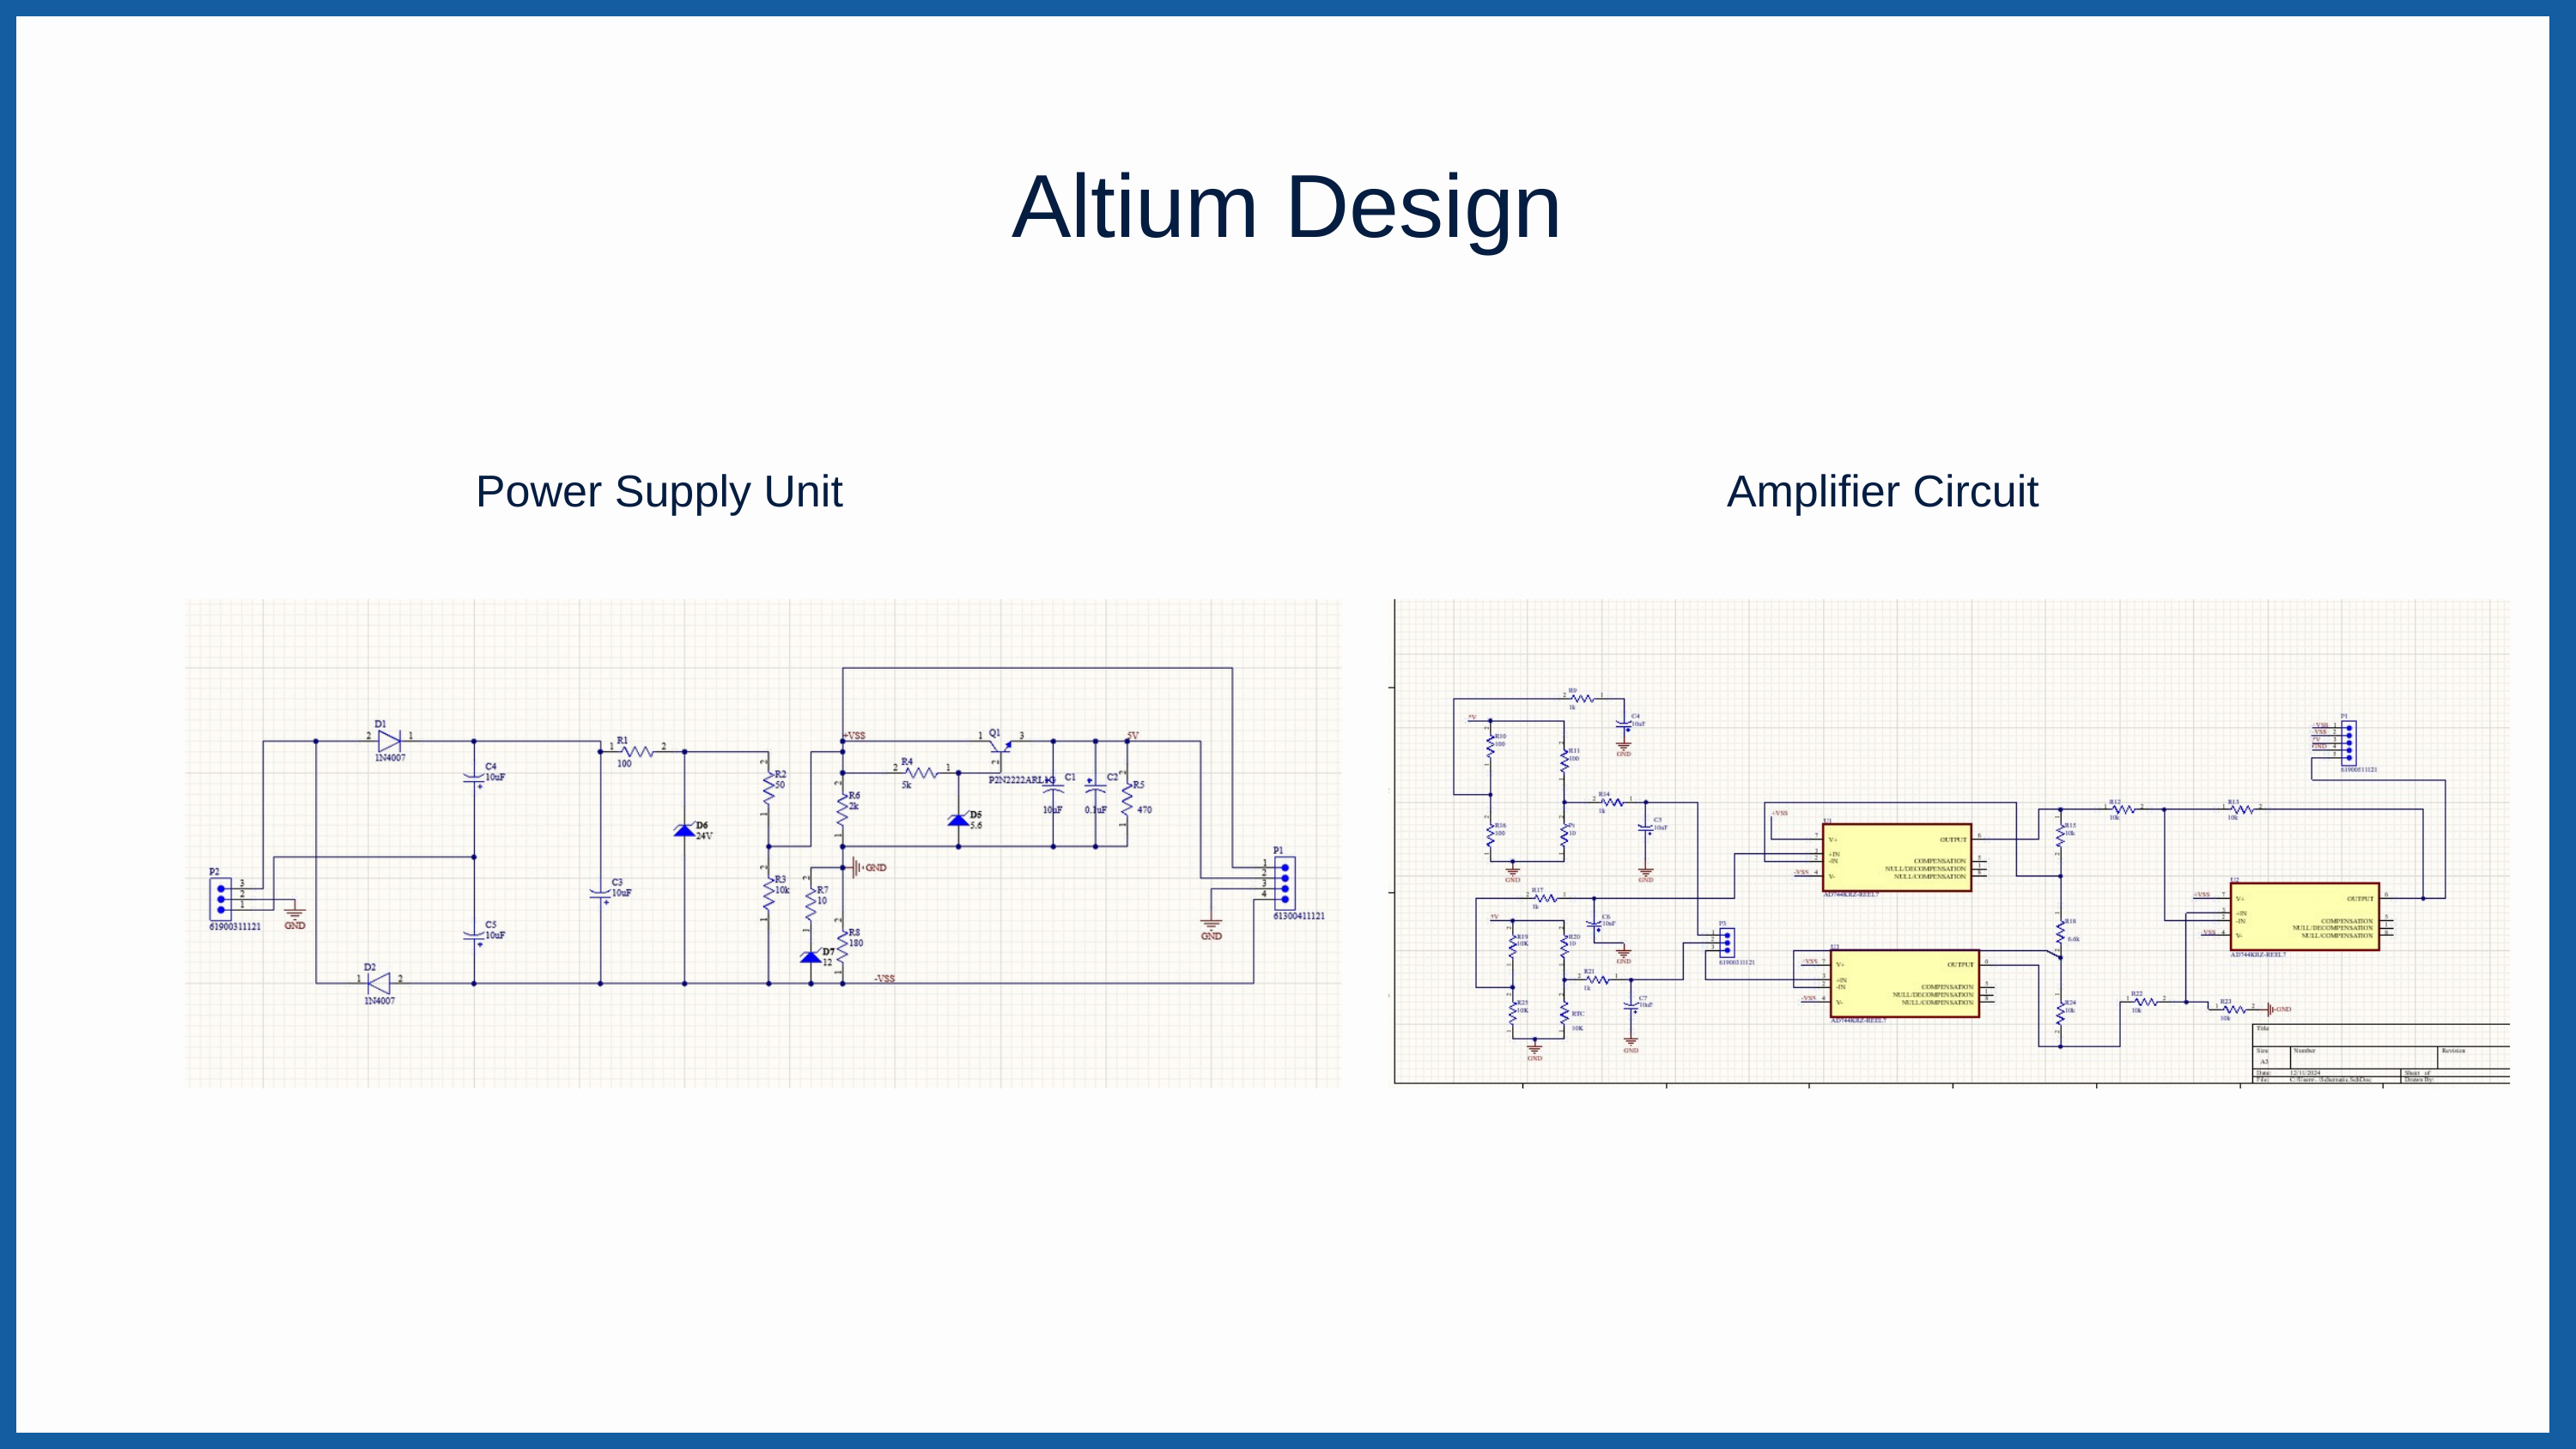

Altium Design
Power Supply Unit
Amplifier Circuit